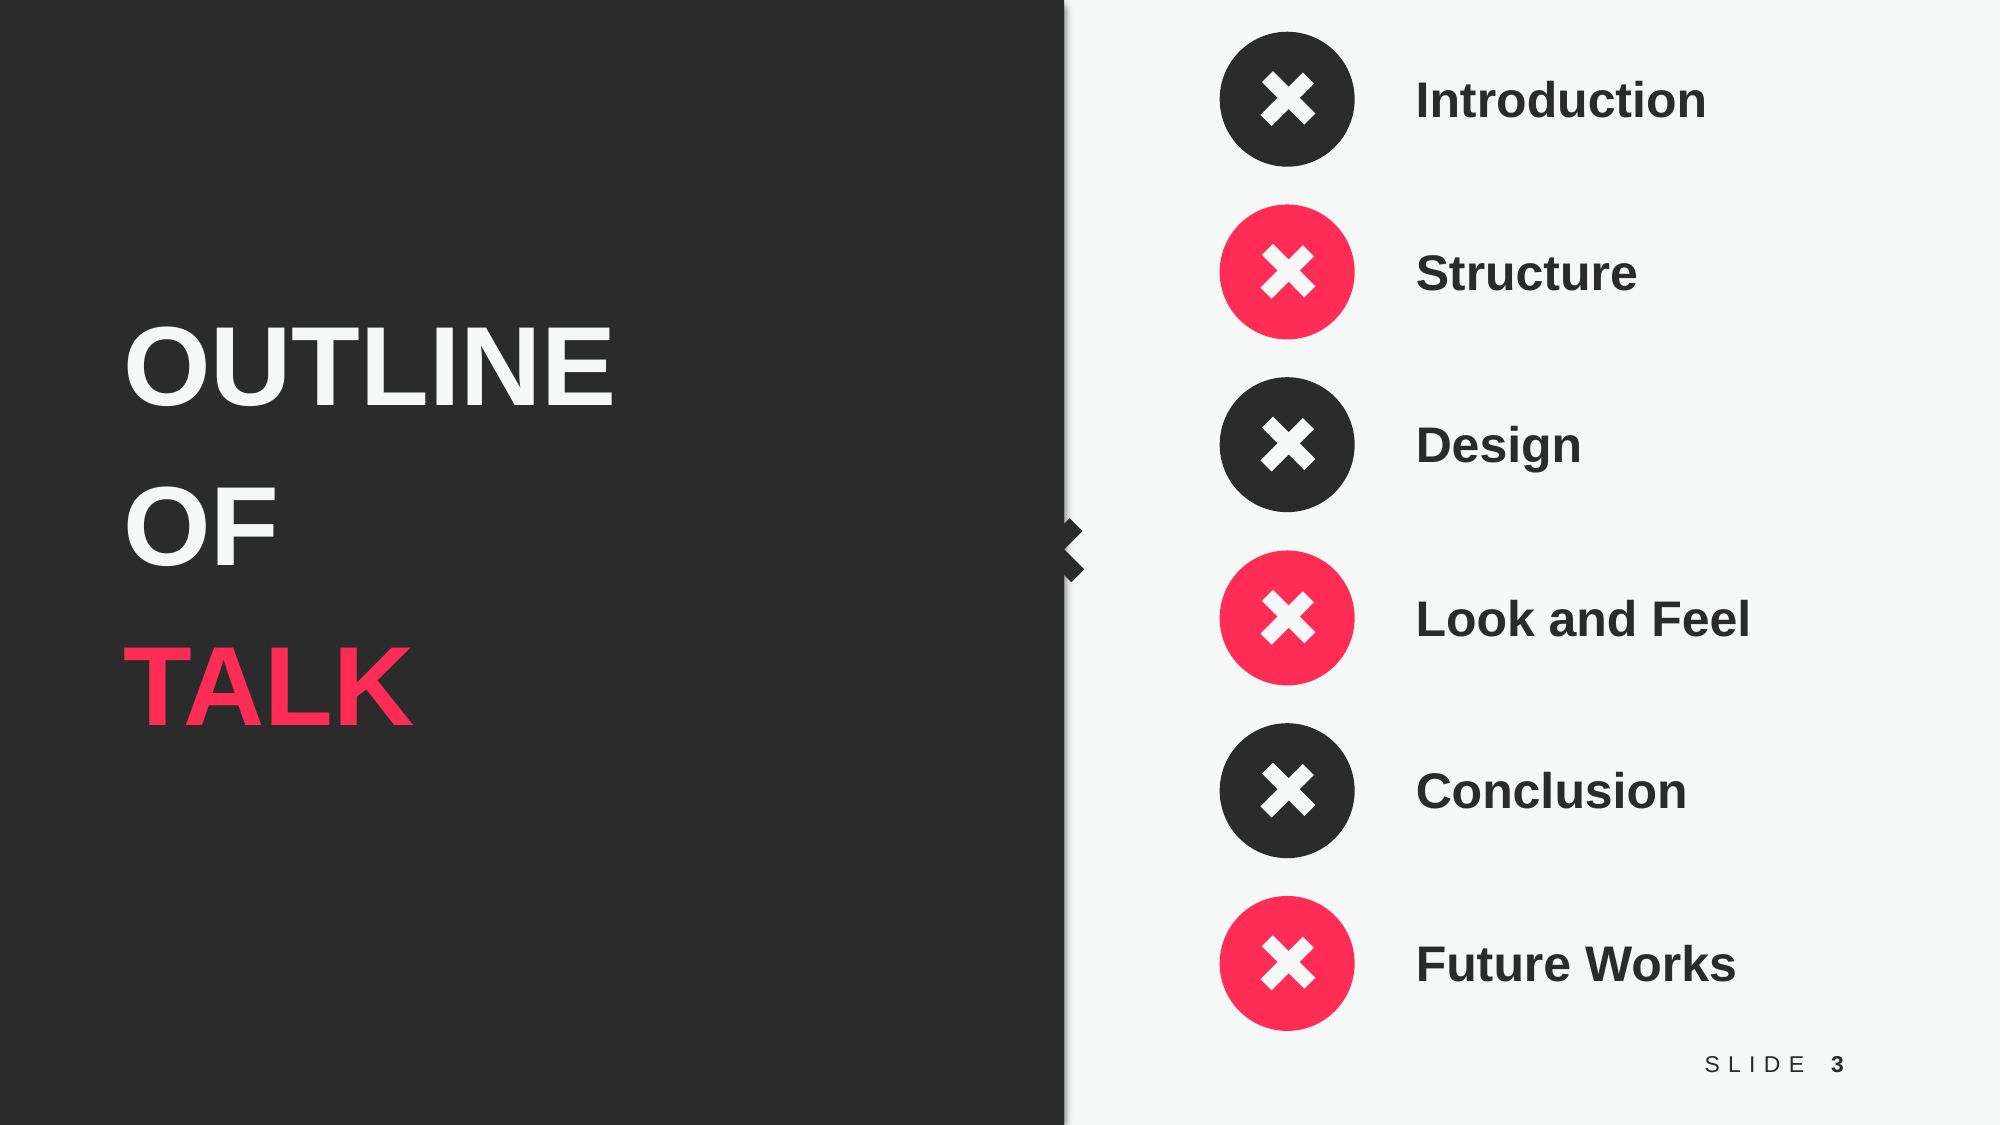

Introduction

Structure
OUTLINE
OF
TALK

Design

Look and Feel

Conclusion

Future Works